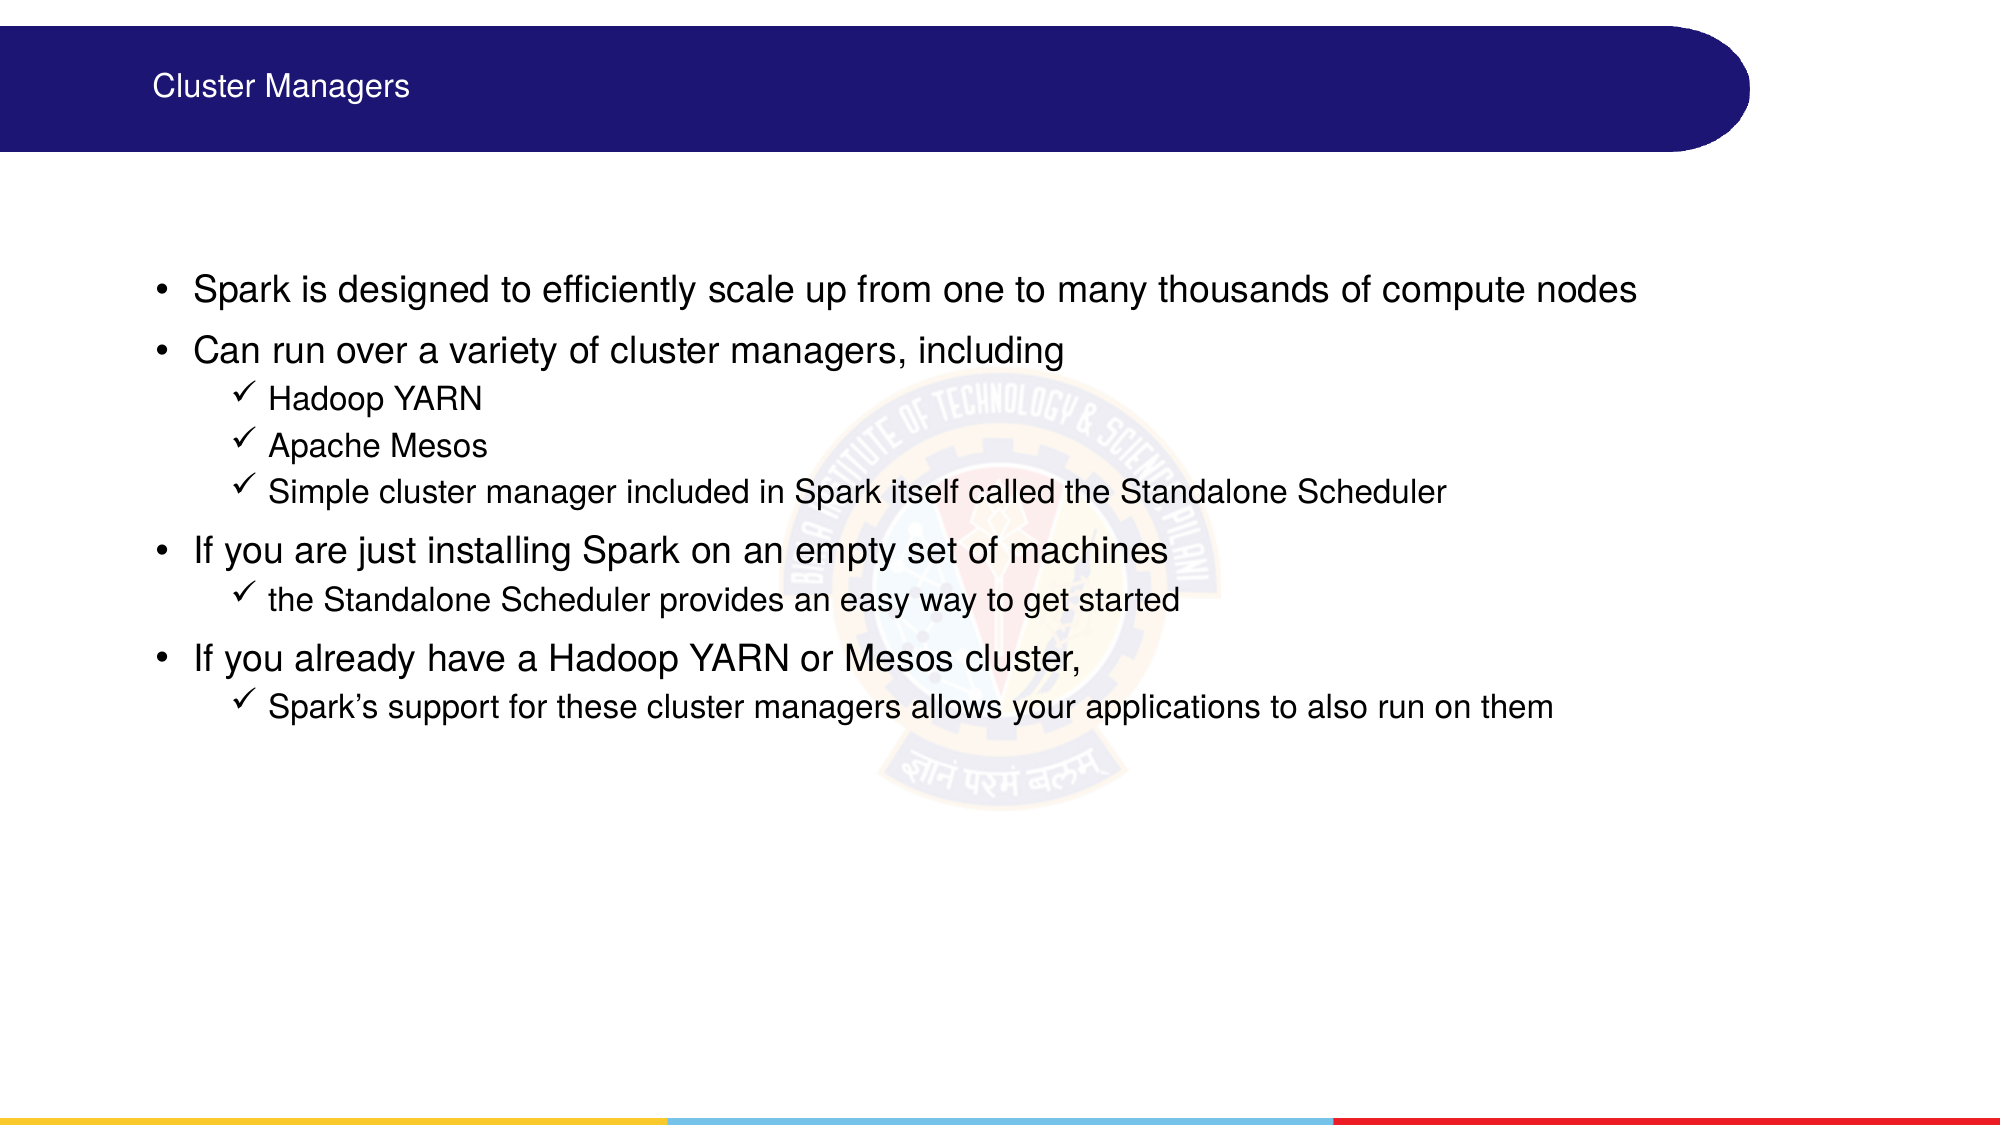

# Cluster Managers

Spark is designed to efficiently scale up from one to many thousands of compute nodes
Can run over a variety of cluster managers, including
Hadoop YARN
Apache Mesos
Simple cluster manager included in Spark itself called the Standalone Scheduler
If you are just installing Spark on an empty set of machines
the Standalone Scheduler provides an easy way to get started
If you already have a Hadoop YARN or Mesos cluster,
Spark’s support for these cluster managers allows your applications to also run on them